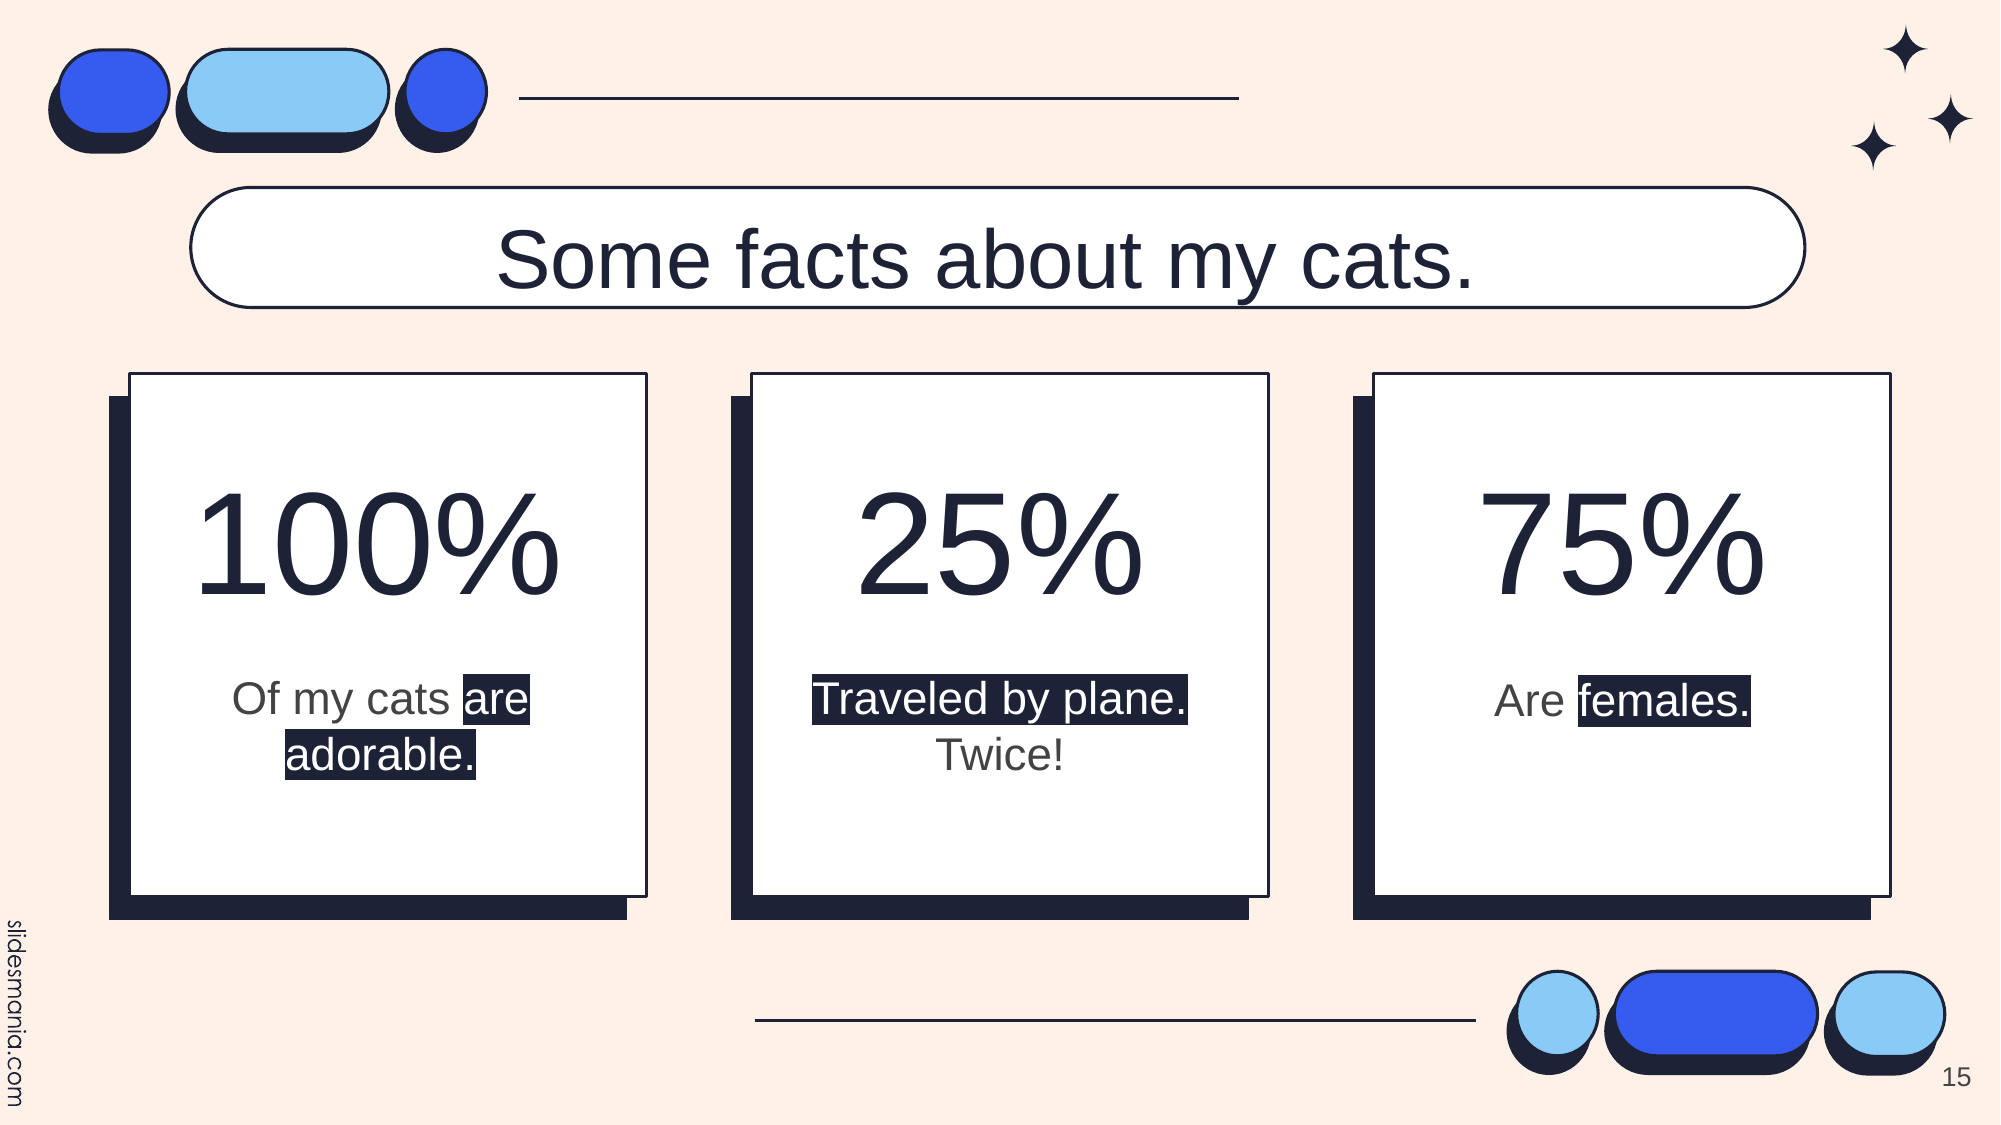

Some facts about my cats.

# 100%
25%
75%
Of my cats are adorable.
Traveled by plane. Twice!
Are females.
15